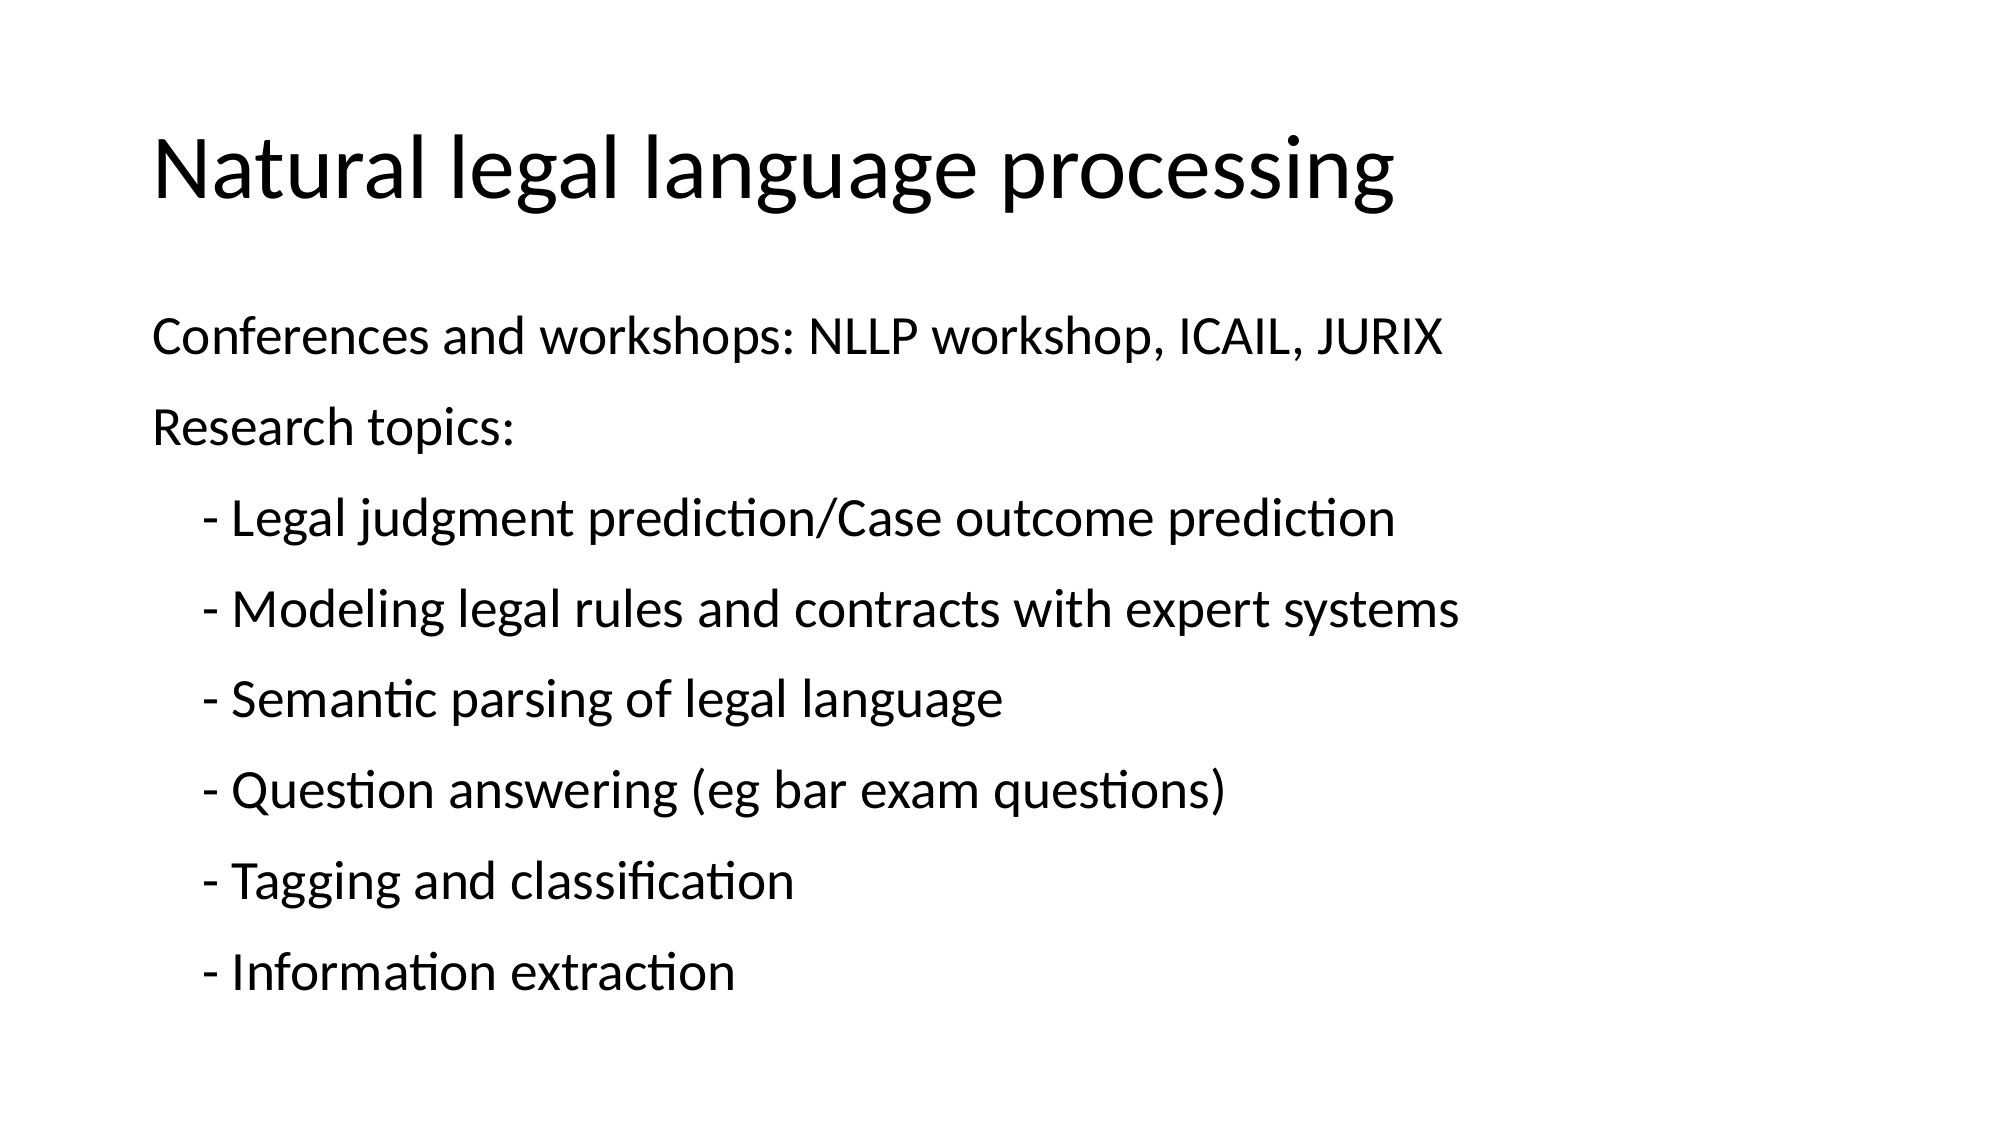

# Natural legal language processing
Conferences and workshops: NLLP workshop, ICAIL, JURIX
Research topics:
    - Legal judgment prediction/Case outcome prediction
    - Modeling legal rules and contracts with expert systems
    - Semantic parsing of legal language
    - Question answering (eg bar exam questions)
    - Tagging and classification
    - Information extraction